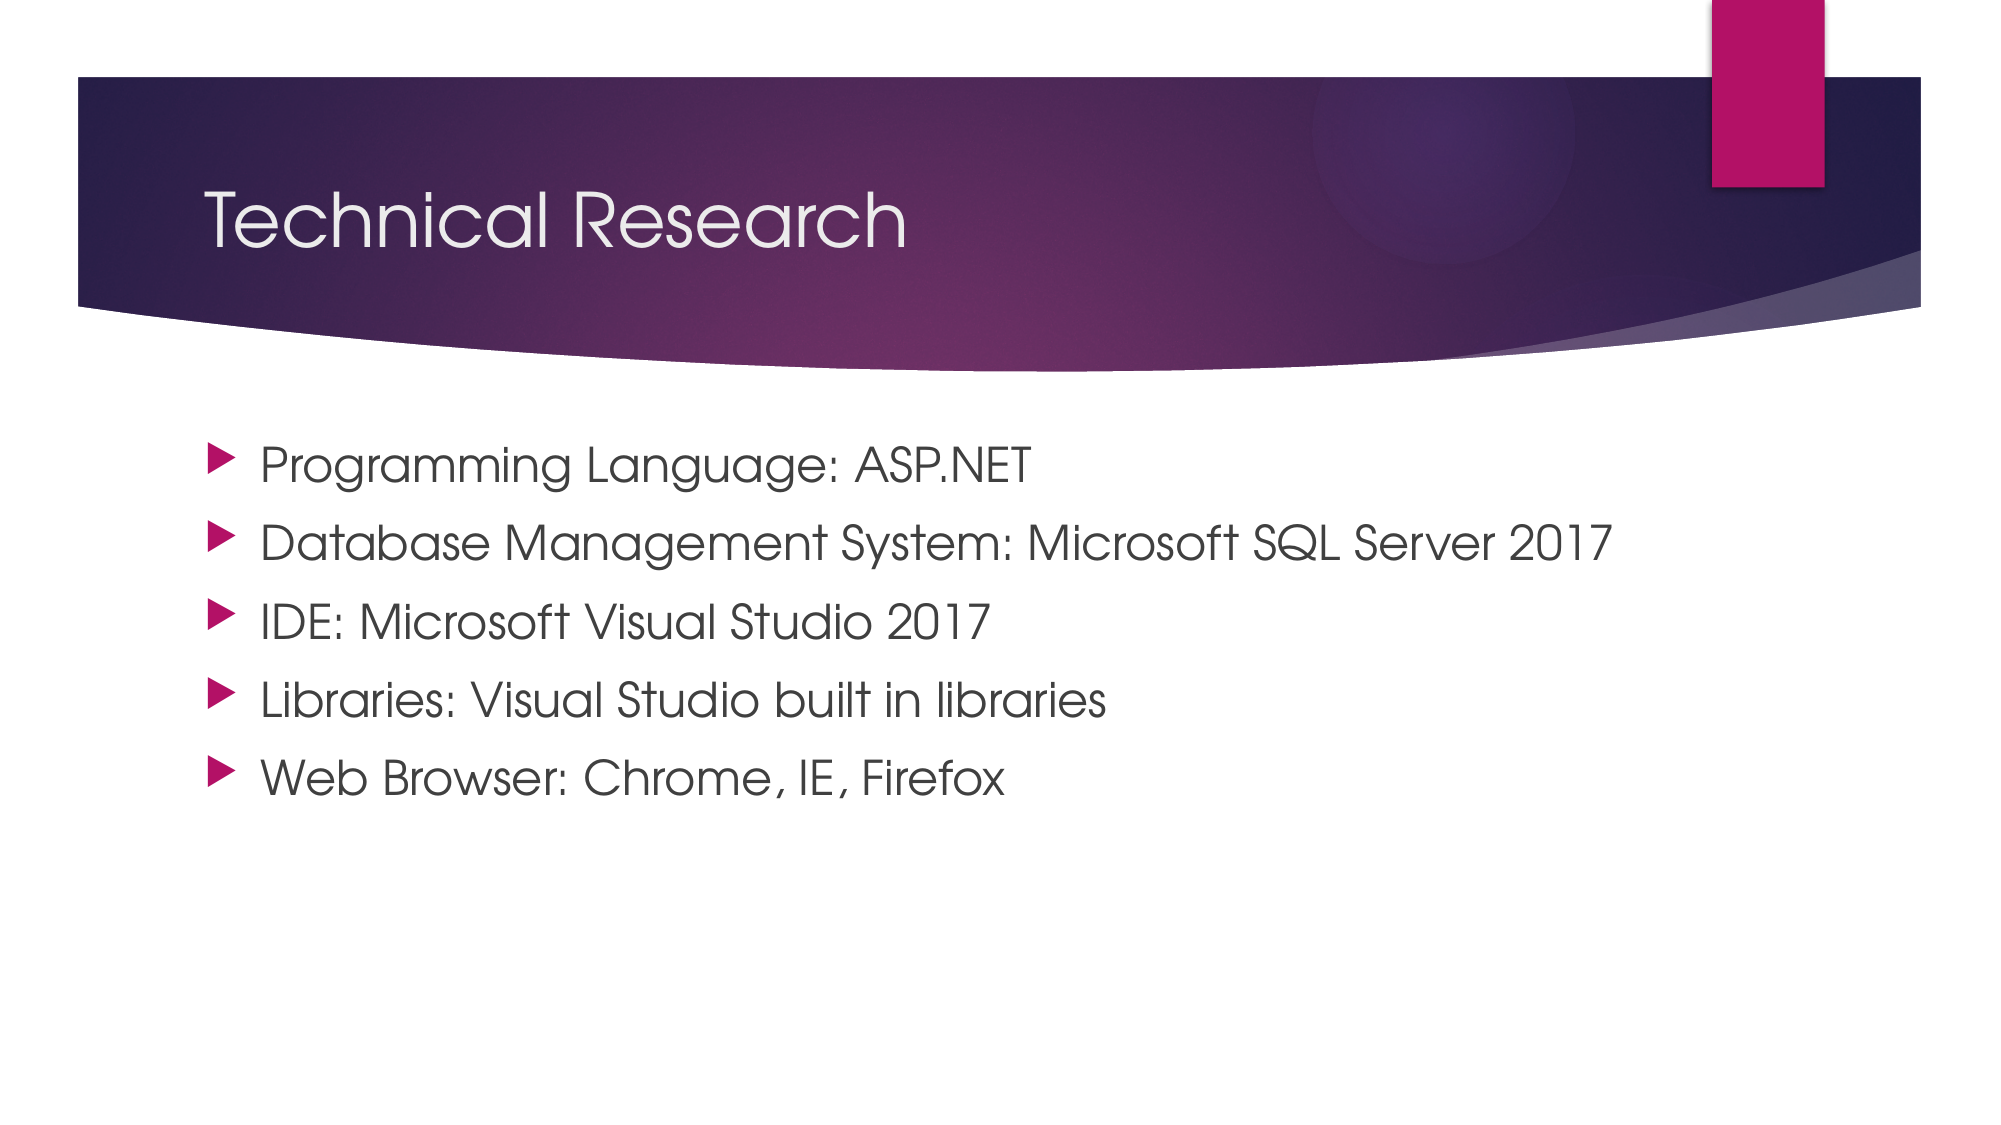

# Technical Research
Programming Language: ASP.NET
Database Management System: Microsoft SQL Server 2017
IDE: Microsoft Visual Studio 2017
Libraries: Visual Studio built in libraries
Web Browser: Chrome, IE, Firefox